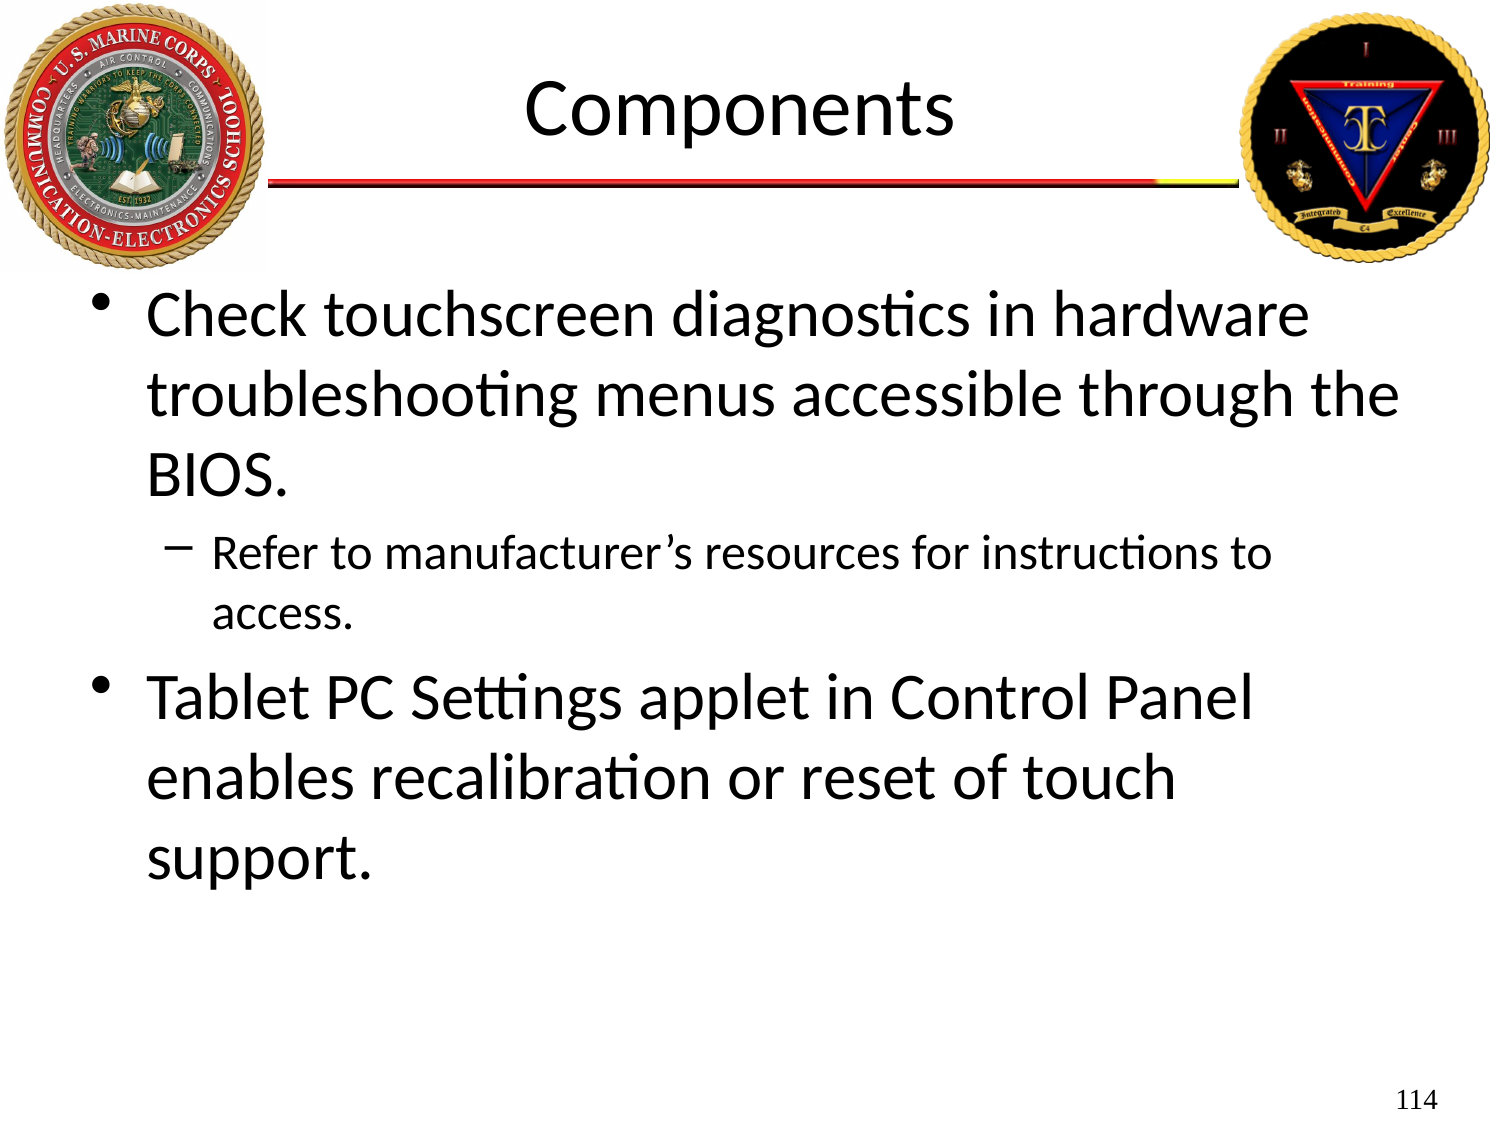

# Components
Check touchscreen diagnostics in hardware troubleshooting menus accessible through the BIOS.
Refer to manufacturer’s resources for instructions to access.
Tablet PC Settings applet in Control Panel enables recalibration or reset of touch support.